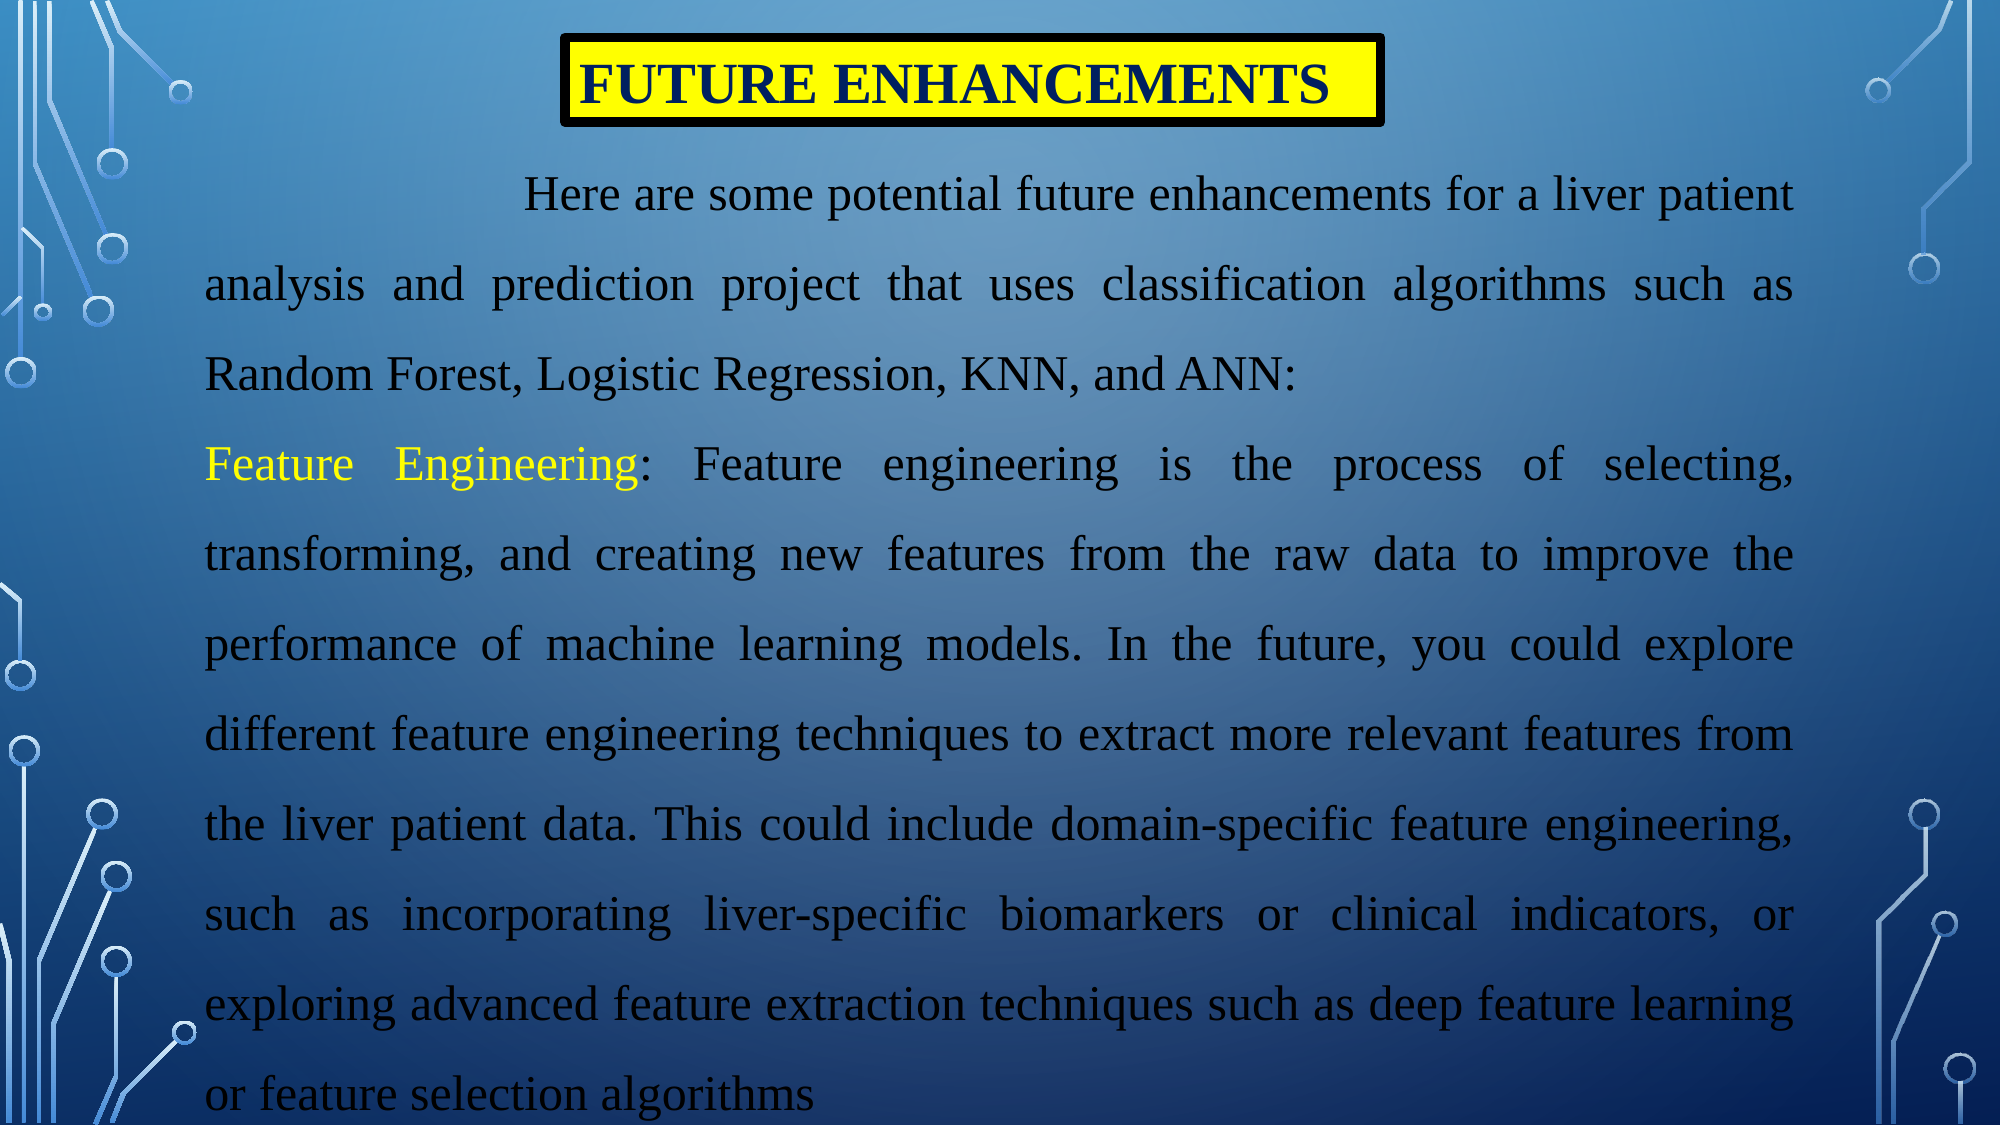

FUTURE ENHANCEMENTS
                        Here are some potential future enhancements for a liver patient analysis and prediction project that uses classification algorithms such as Random Forest, Logistic Regression, KNN, and ANN:
Feature Engineering: Feature engineering is the process of selecting, transforming, and creating new features from the raw data to improve the performance of machine learning models. In the future, you could explore different feature engineering techniques to extract more relevant features from the liver patient data. This could include domain-specific feature engineering, such as incorporating liver-specific biomarkers or clinical indicators, or exploring advanced feature extraction techniques such as deep feature learning or feature selection algorithms